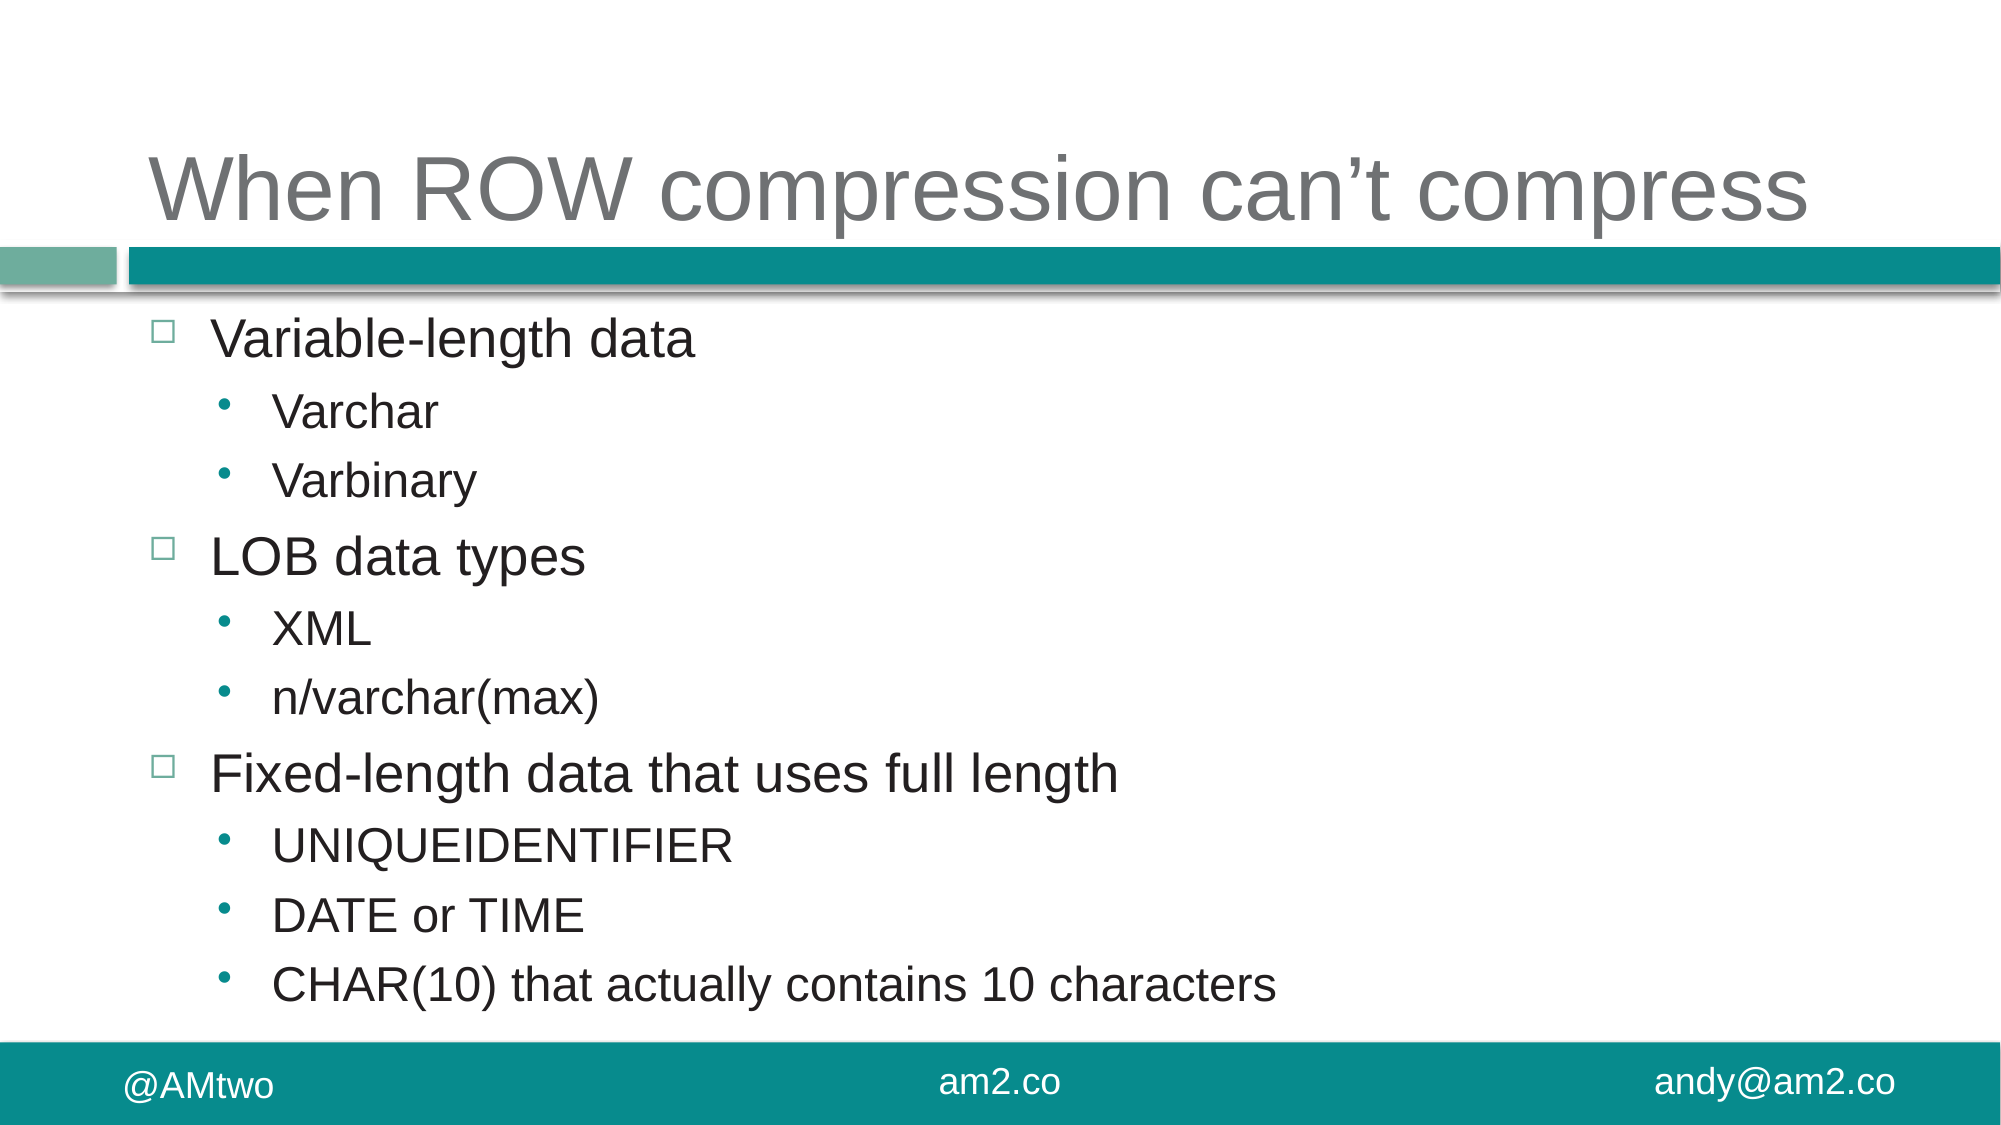

# When ROW compression can’t compress
Variable-length data
Varchar
Varbinary
LOB data types
XML
n/varchar(max)
Fixed-length data that uses full length
UNIQUEIDENTIFIER
DATE or TIME
CHAR(10) that actually contains 10 characters